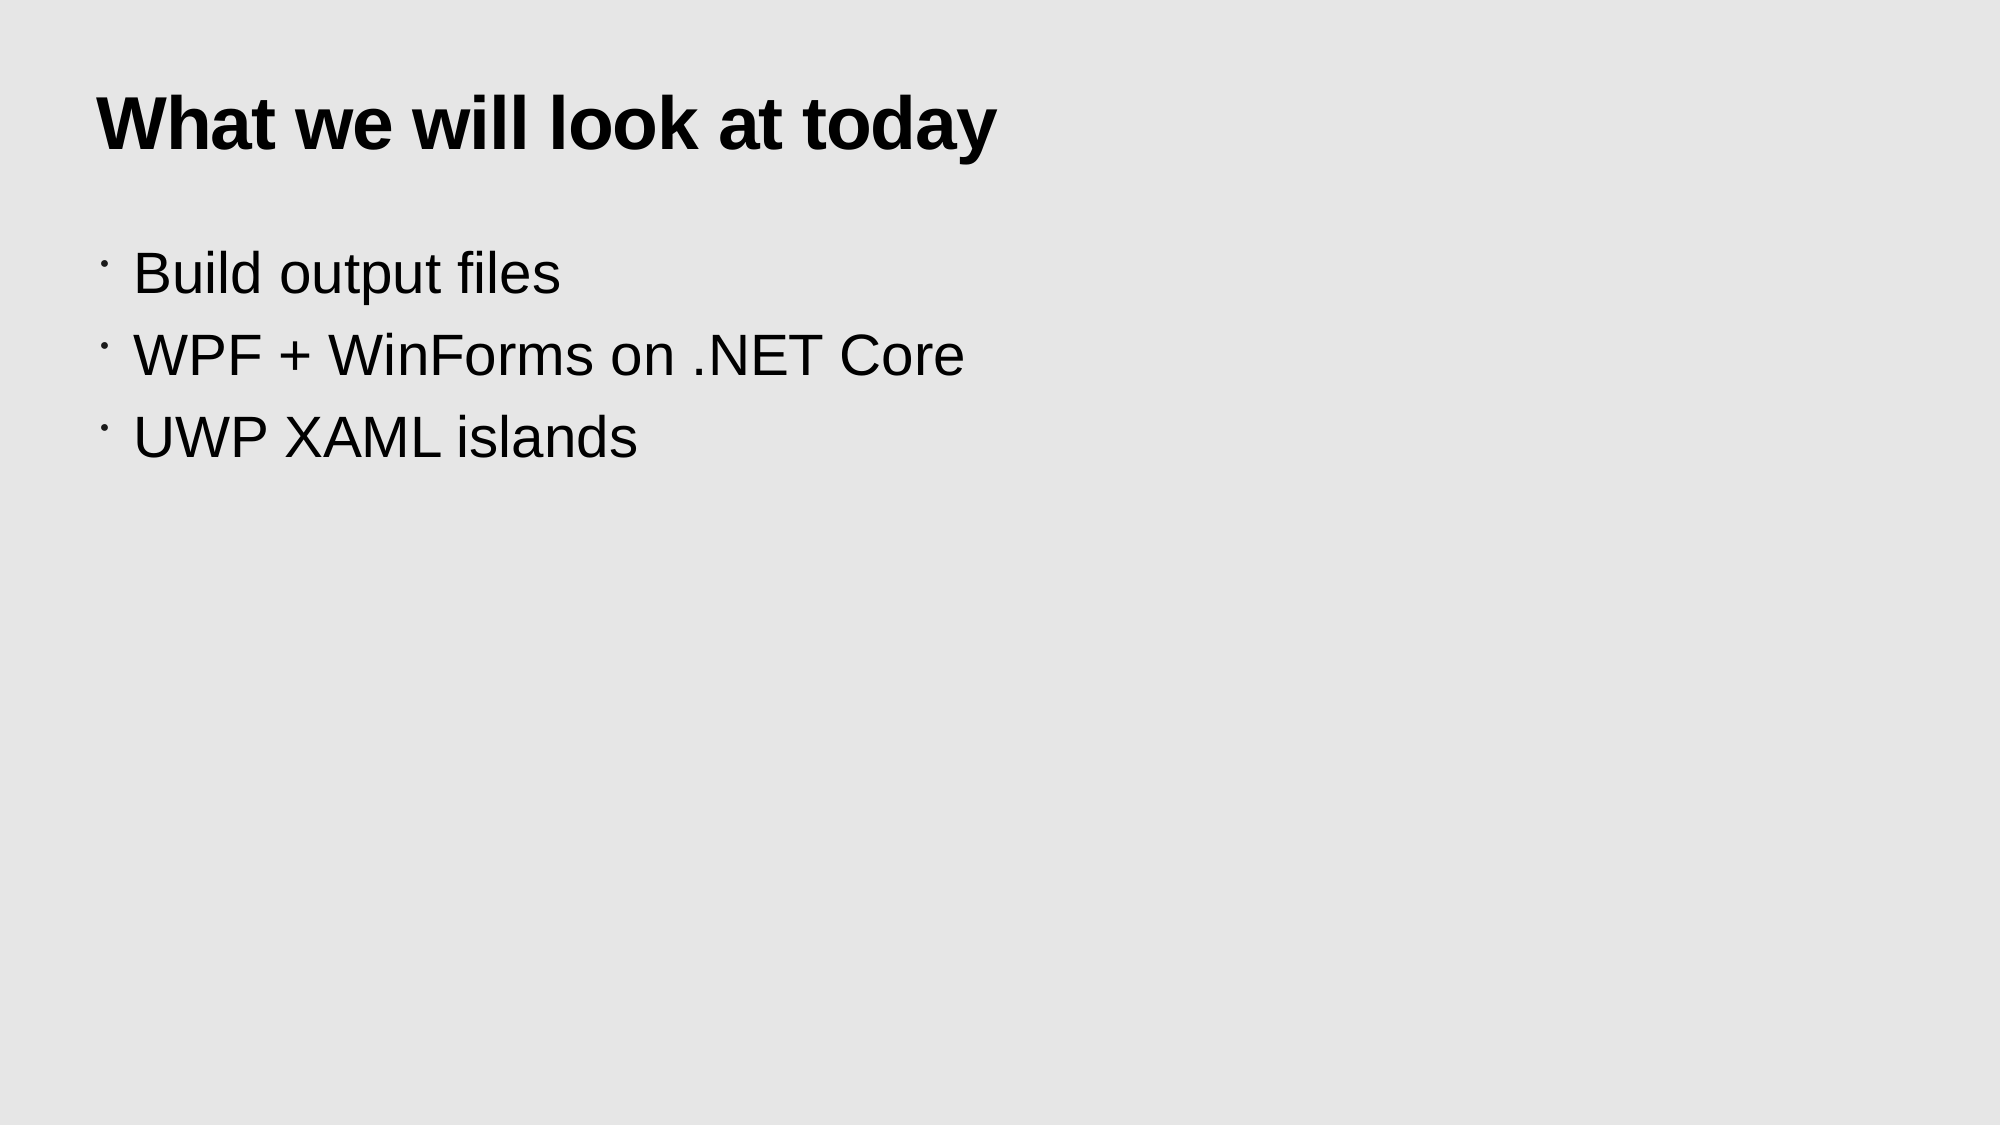

# What we will look at today
Build output files
WPF + WinForms on .NET Core
UWP XAML islands